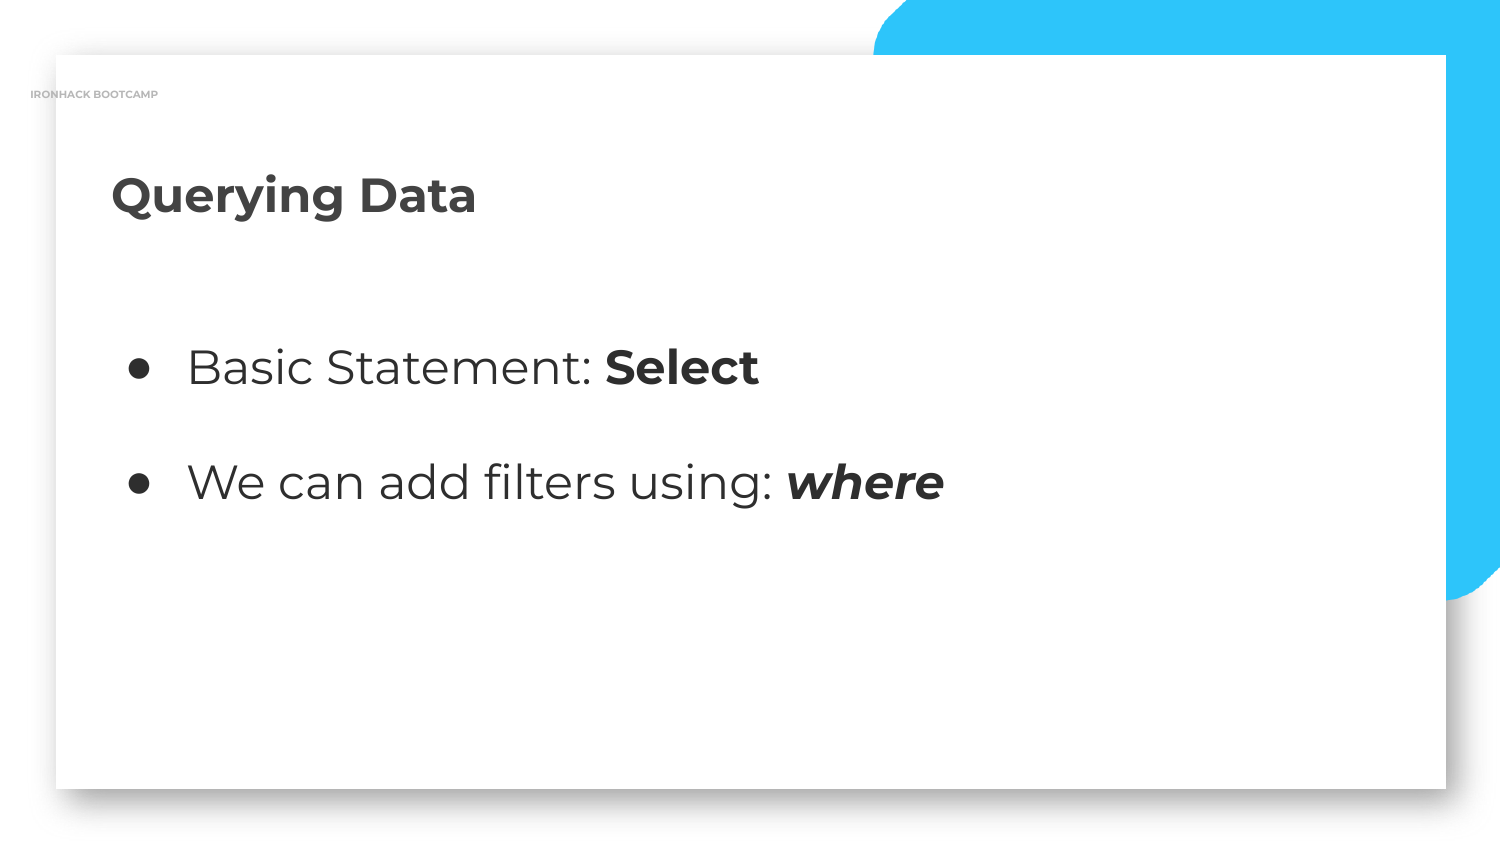

IRONHACK BOOTCAMP
Querying Data

Basic Statement: Select

We can add filters using: where